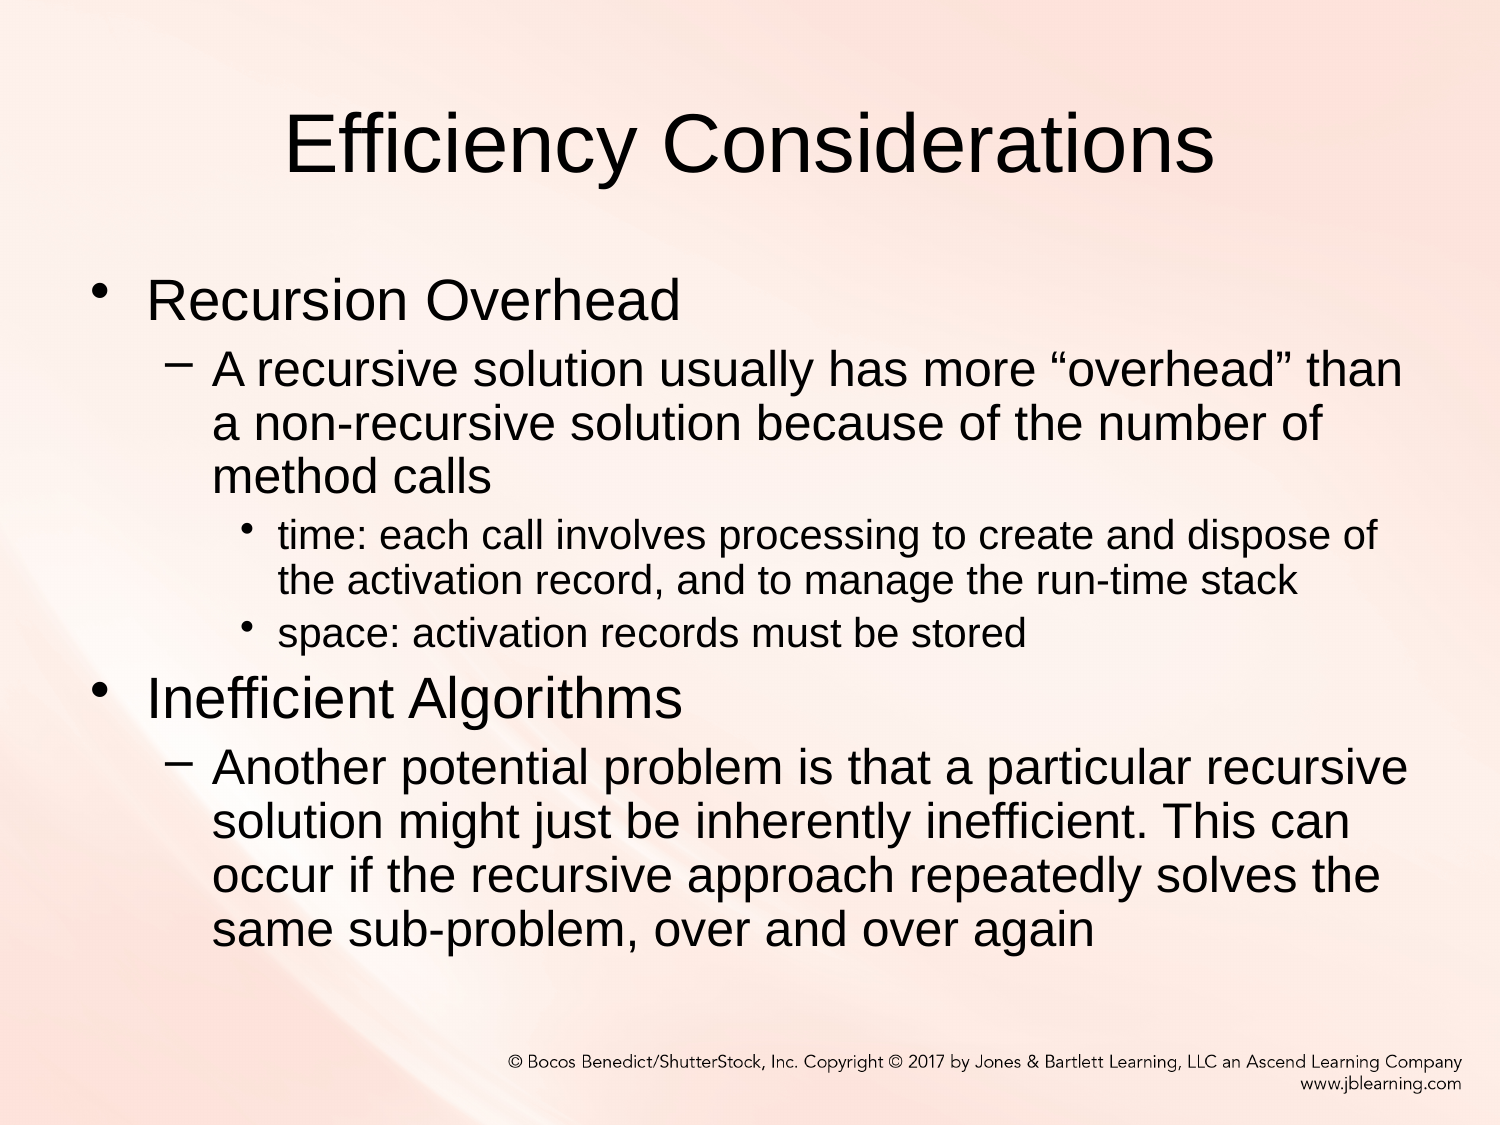

# Efficiency Considerations
Recursion Overhead
A recursive solution usually has more “overhead” than a non-recursive solution because of the number of method calls
time: each call involves processing to create and dispose of the activation record, and to manage the run-time stack
space: activation records must be stored
Inefficient Algorithms
Another potential problem is that a particular recursive solution might just be inherently inefficient. This can occur if the recursive approach repeatedly solves the same sub-problem, over and over again